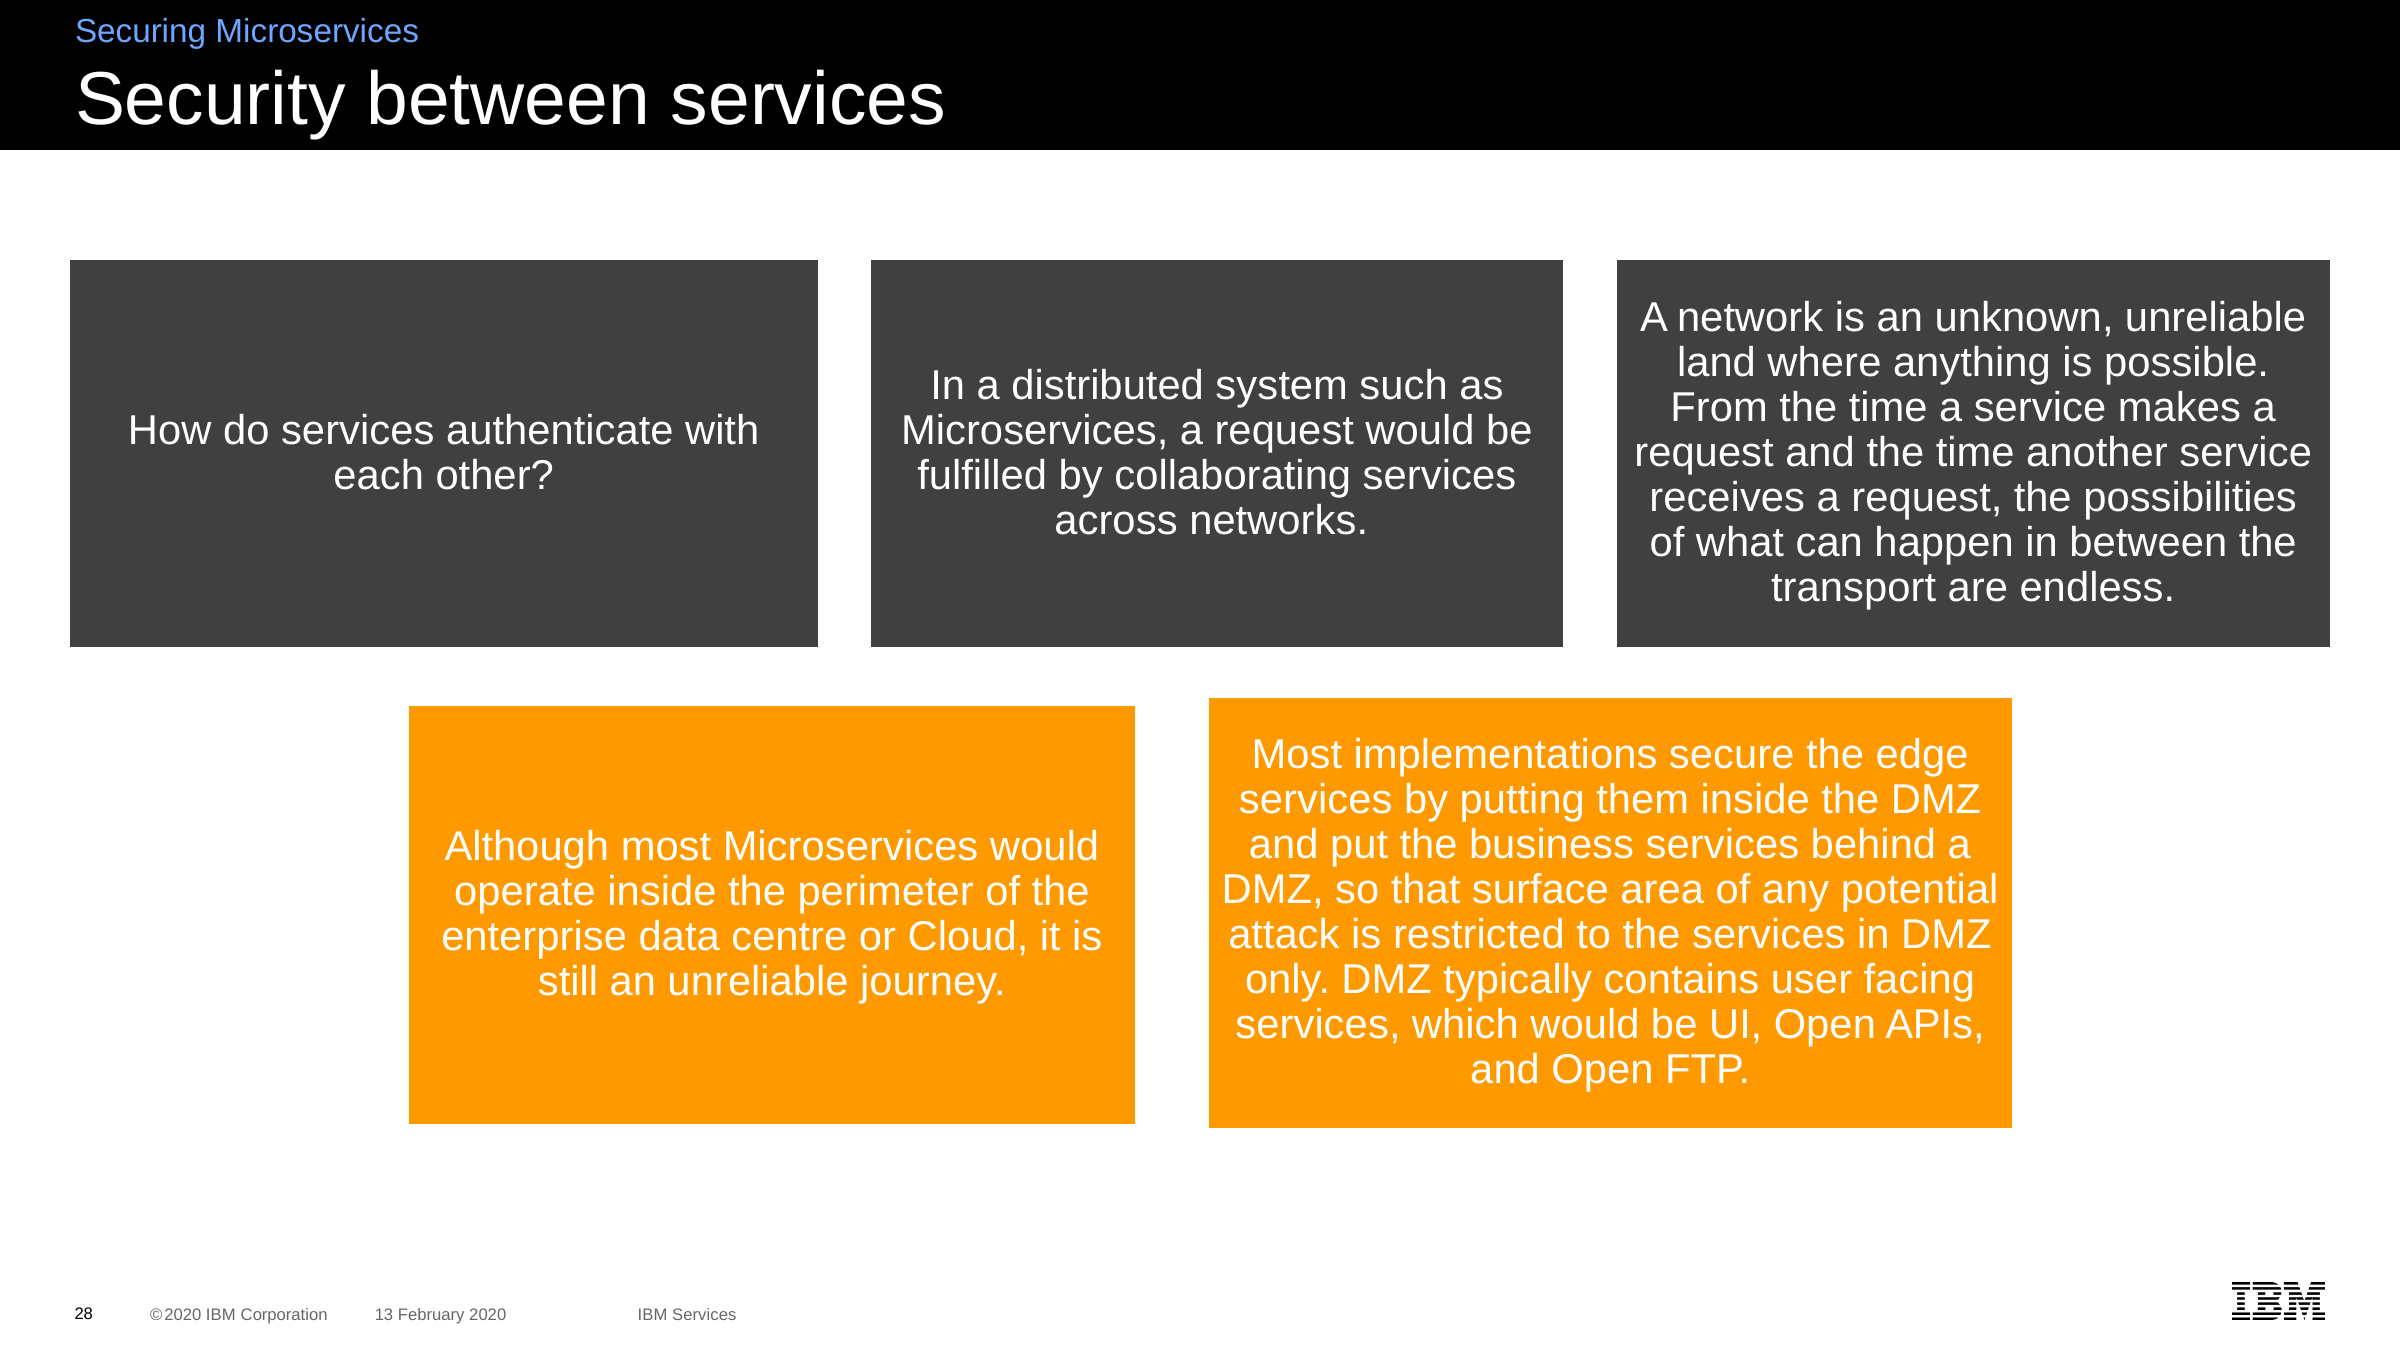

Securing Microservices

# Security between services
How do services authenticate with each other?
In a distributed system such as Microservices, a request would be fulfilled by collaborating services across networks.
A network is an unknown, unreliable land where anything is possible. From the time a service makes a request and the time another service receives a request, the possibilities of what can happen in between the transport are endless.
Although most Microservices would operate inside the perimeter of the enterprise data centre or Cloud, it is still an unreliable journey.
Most implementations secure the edge services by putting them inside the DMZ and put the business services behind a DMZ, so that surface area of any potential attack is restricted to the services in DMZ only. DMZ typically contains user facing services, which would be UI, Open APIs, and Open FTP.